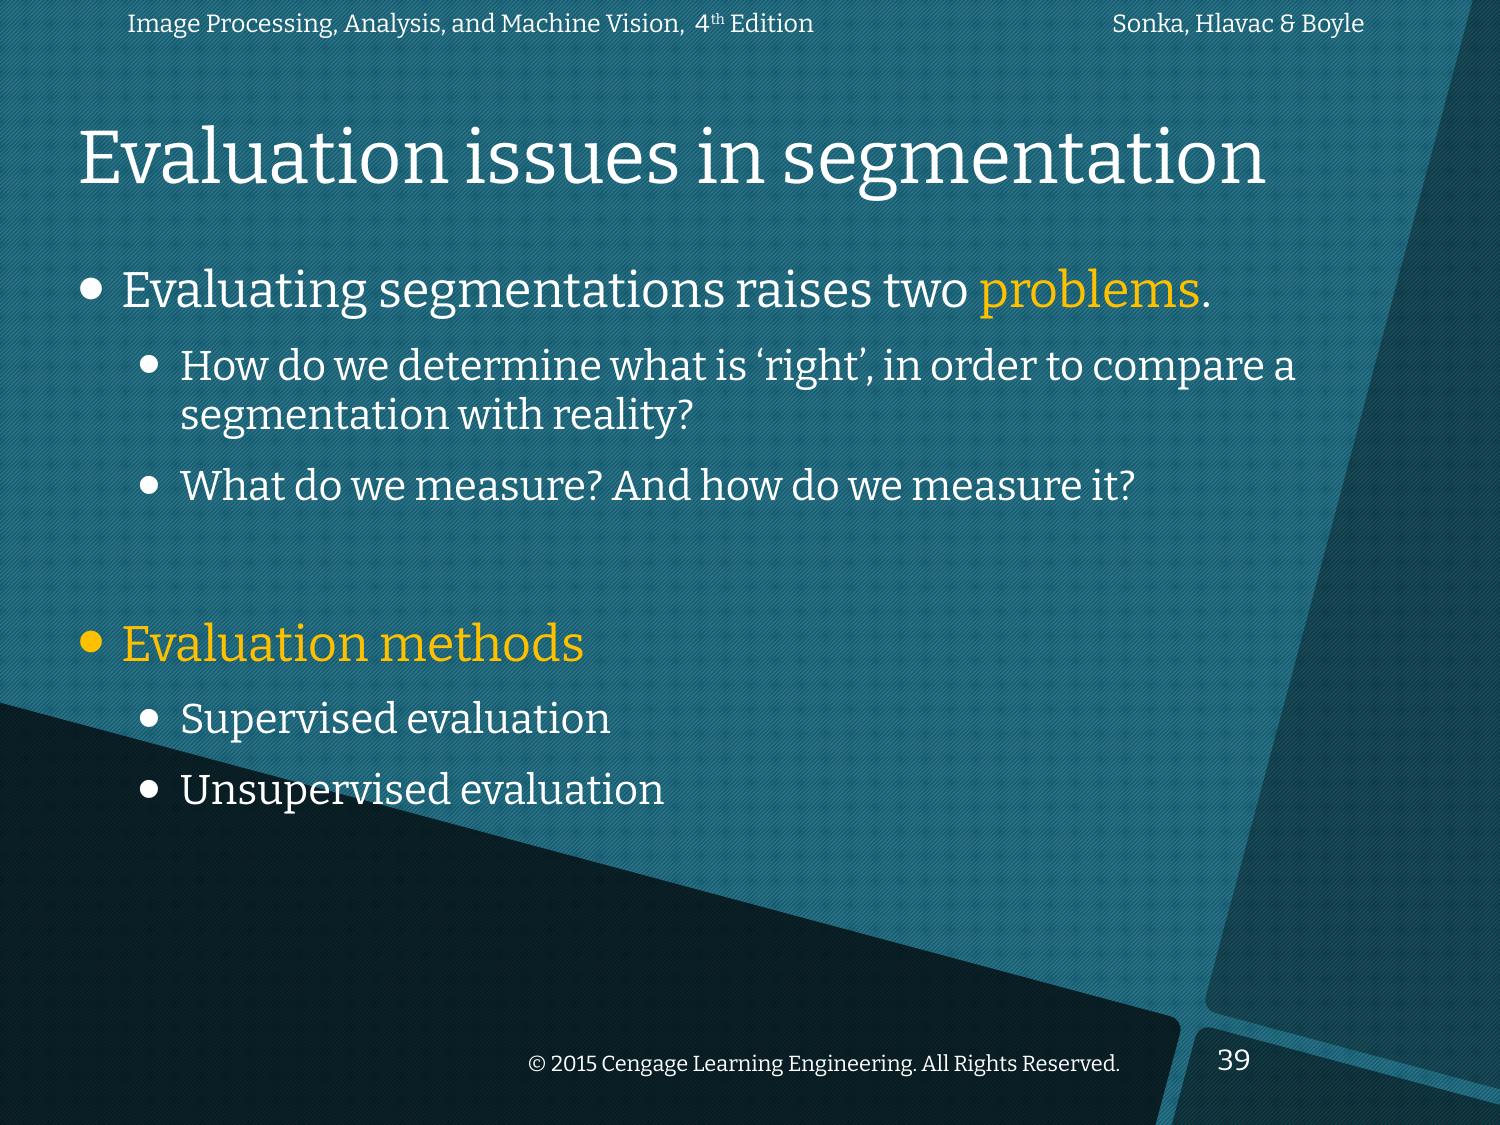

Image Processing, Analysis, and Machine Vision,  4th Edition		                 Sonka, Hlavac & Boyle
# Evaluation issues in segmentation
Evaluating segmentations raises two problems.
How do we determine what is ‘right’, in order to compare a segmentation with reality?
What do we measure? And how do we measure it?

Evaluation methods
Supervised evaluation
Unsupervised evaluation
39
© 2015 Cengage Learning Engineering. All Rights Reserved.